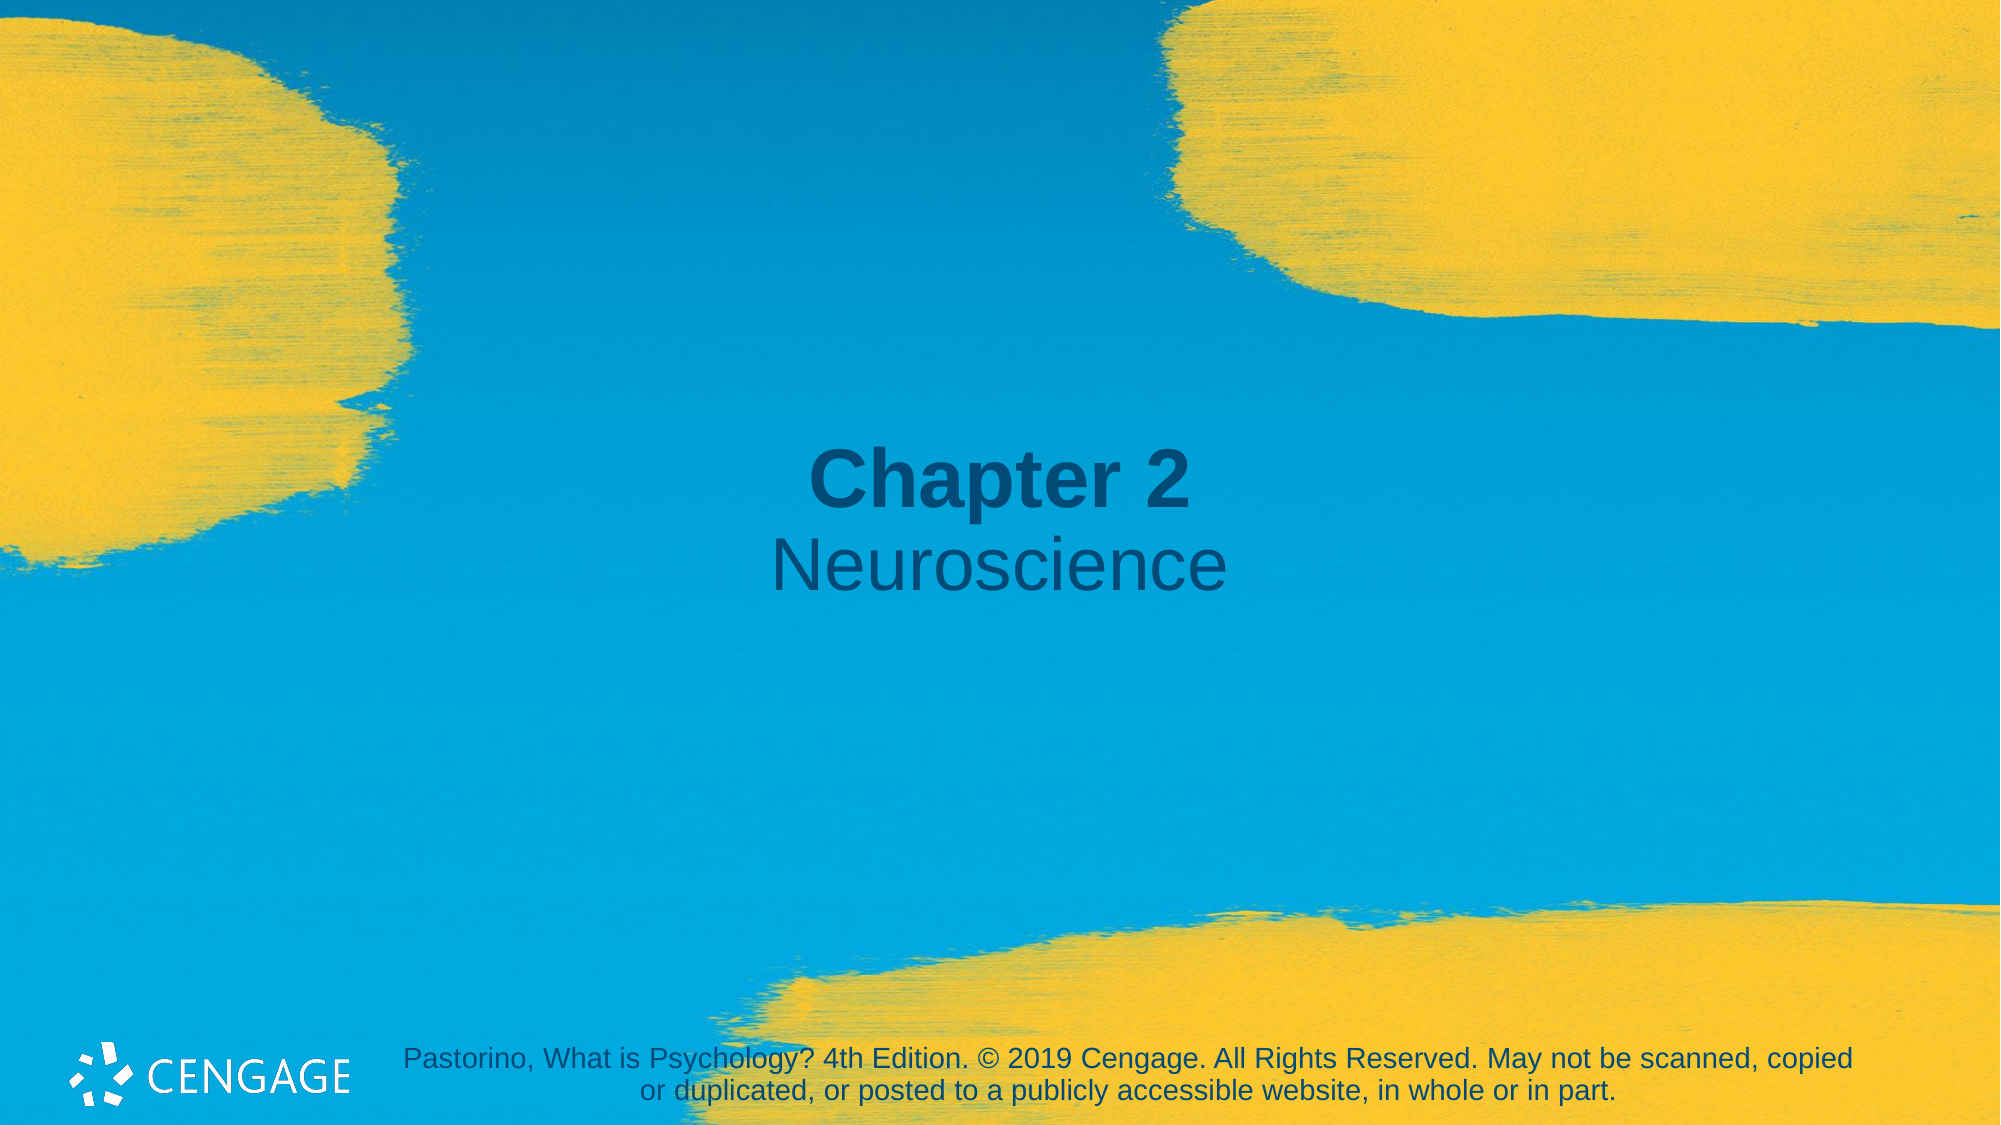

# Chapter 2 Neuroscience
Pastorino, What is Psychology? 4th Edition. © 2019 Cengage. All Rights Reserved. May not be scanned, copied or duplicated, or posted to a publicly accessible website, in whole or in part.